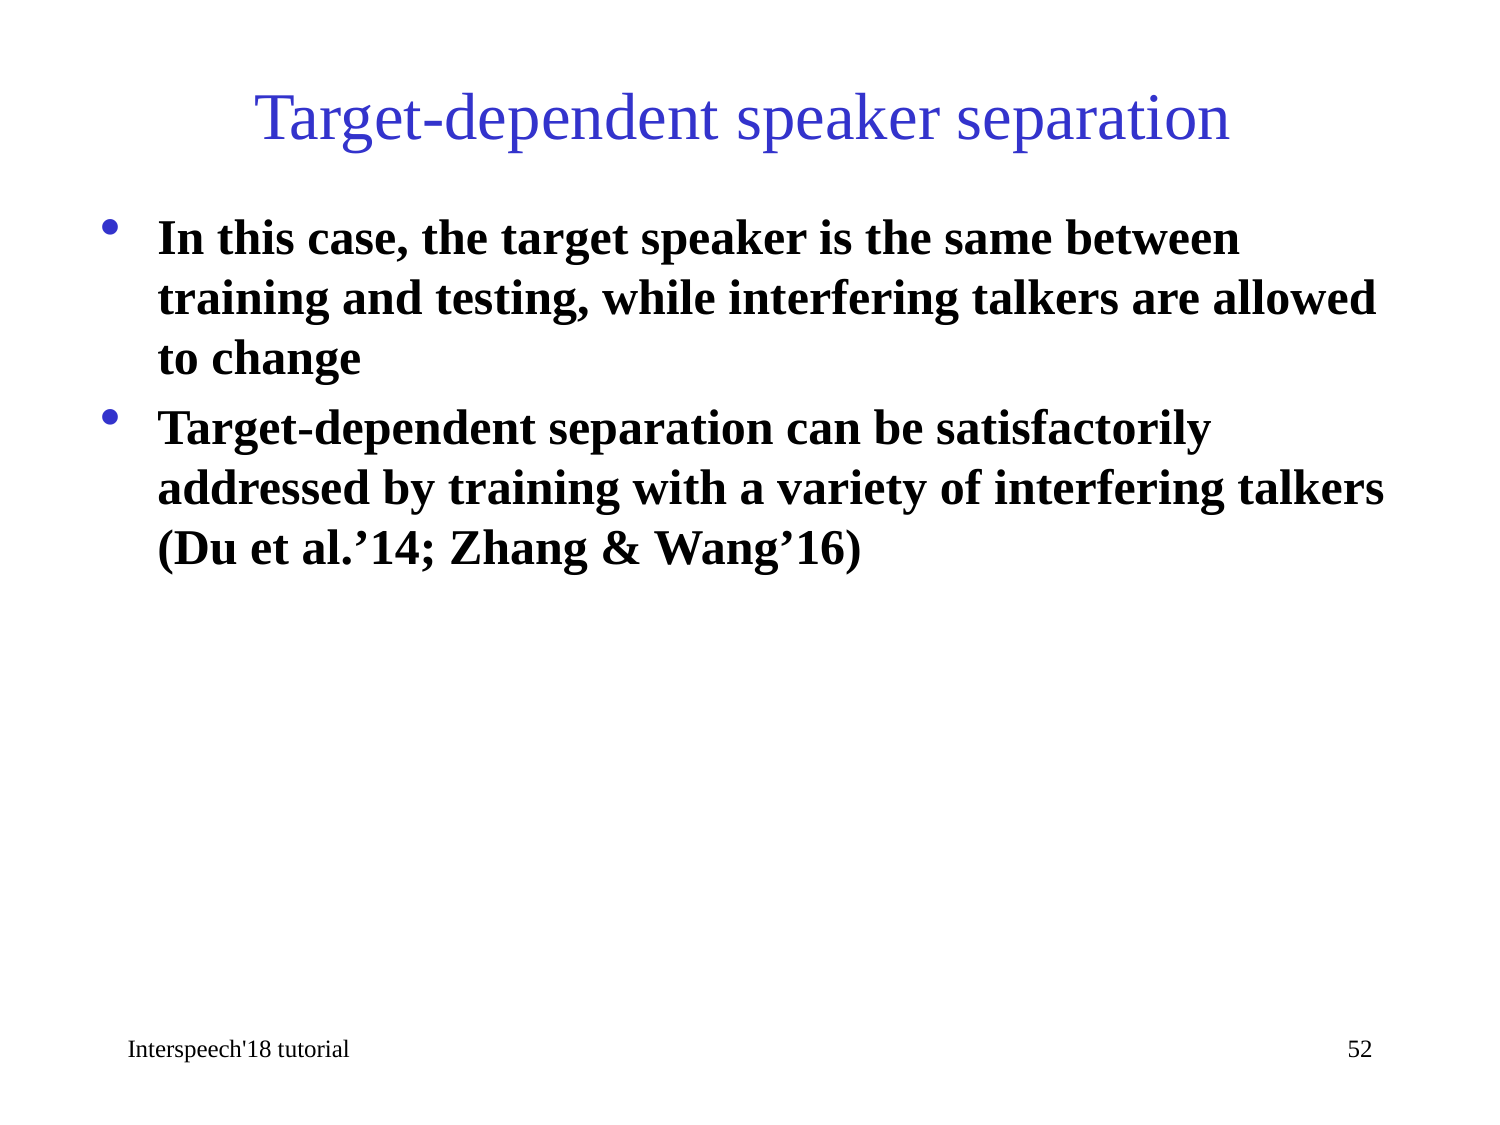

# Target-dependent speaker separation
In this case, the target speaker is the same between training and testing, while interfering talkers are allowed to change
Target-dependent separation can be satisfactorily addressed by training with a variety of interfering talkers (Du et al.’14; Zhang & Wang’16)

Interspeech'18 tutorial
52